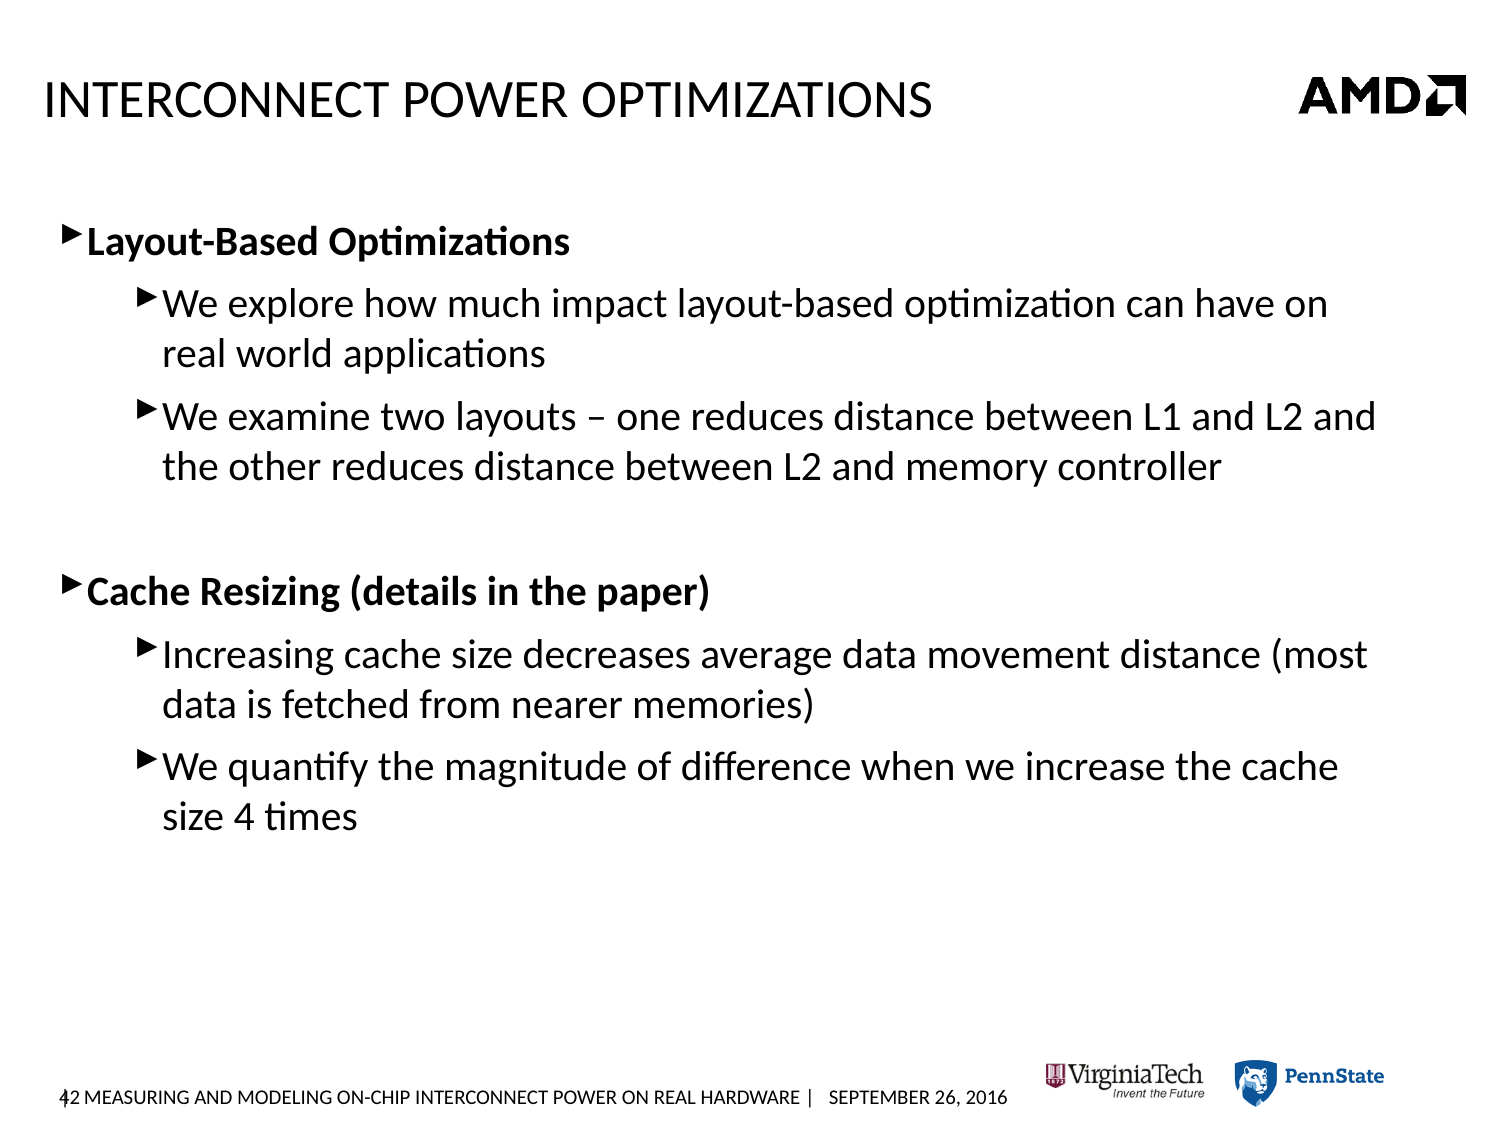

# Interconnect Power Optimizations
Layout-Based Optimizations
We explore how much impact layout-based optimization can have on real world applications
We examine two layouts – one reduces distance between L1 and L2 and the other reduces distance between L2 and memory controller

Cache Resizing (details in the paper)
Increasing cache size decreases average data movement distance (most data is fetched from nearer memories)
We quantify the magnitude of difference when we increase the cache size 4 times